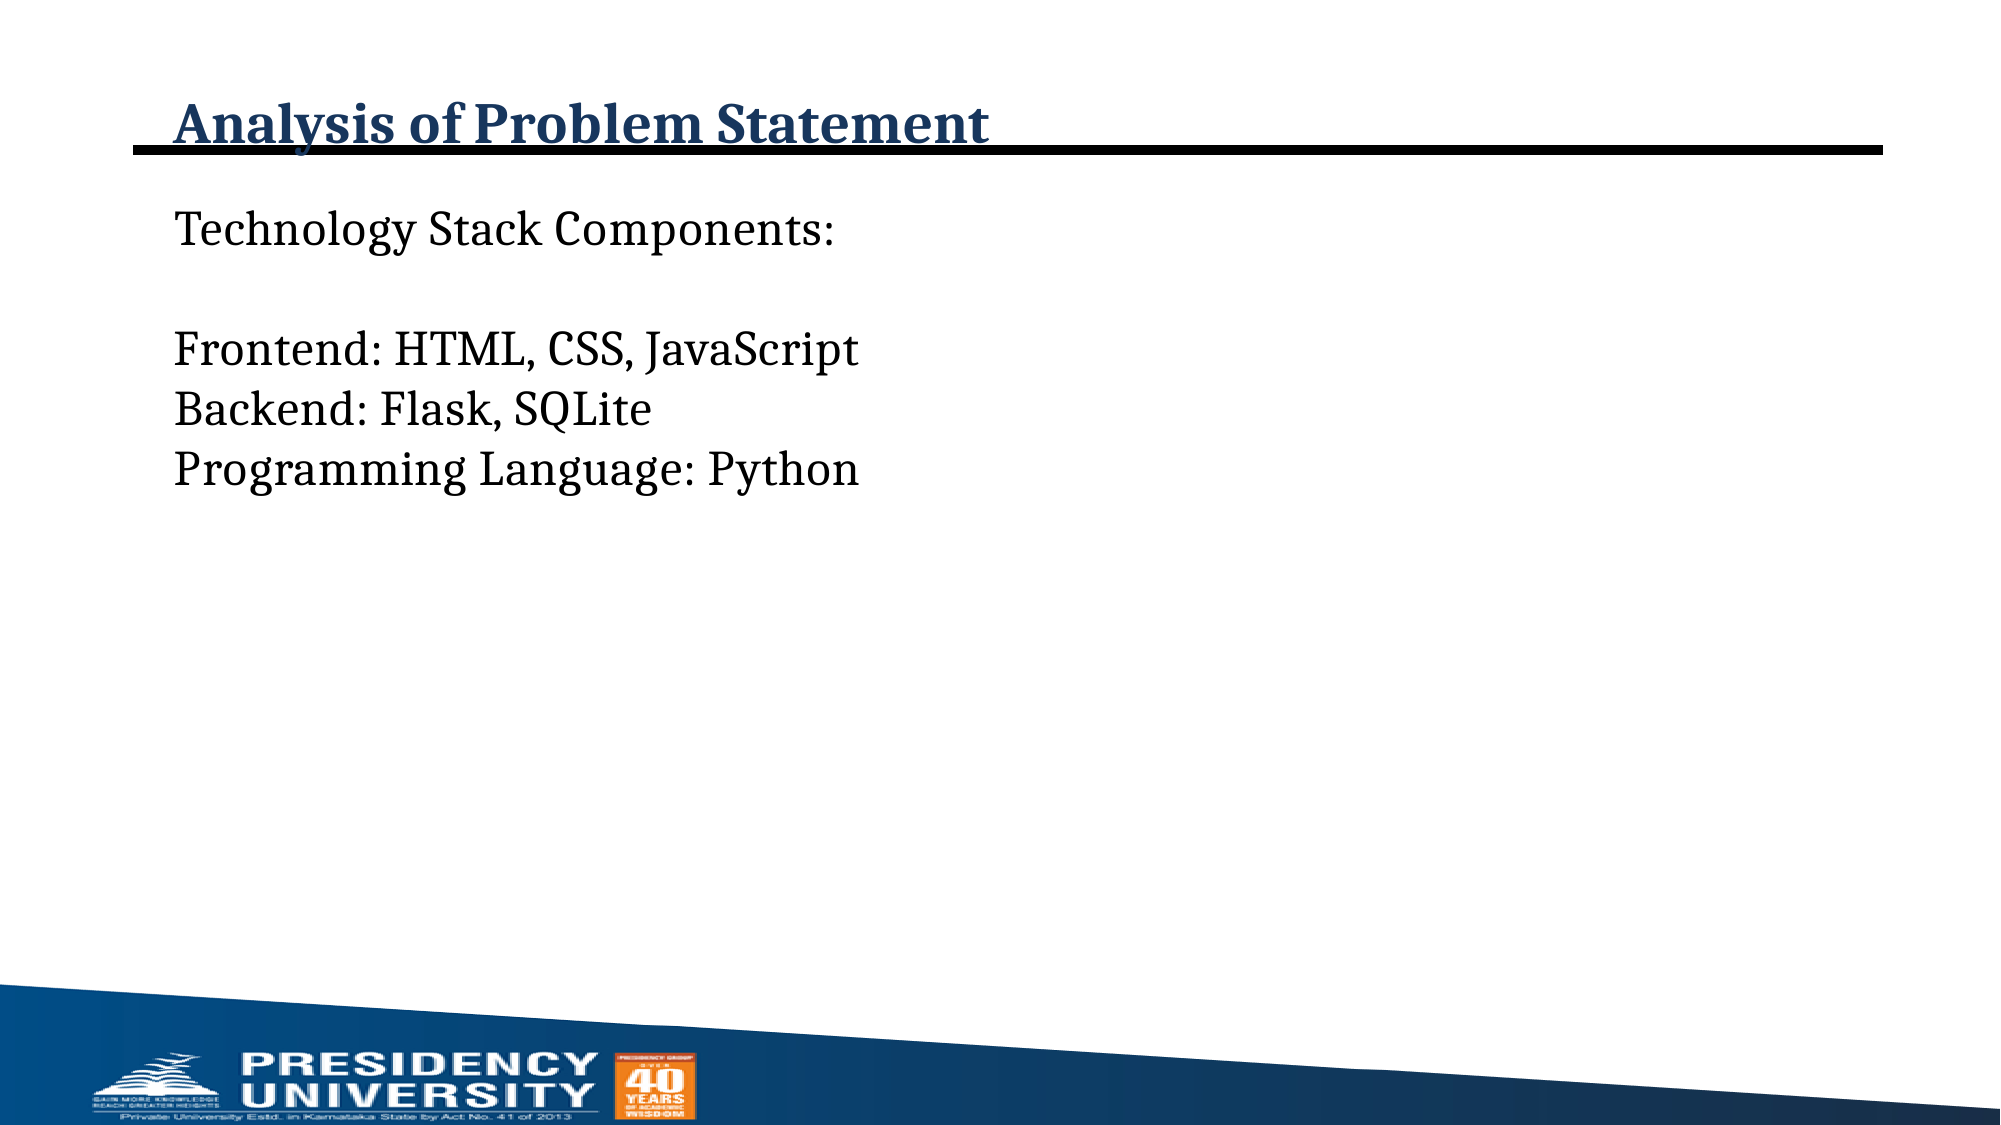

# Analysis of Problem Statement
Technology Stack Components:

Frontend: HTML, CSS, JavaScript
Backend: Flask, SQLite
Programming Language: Python